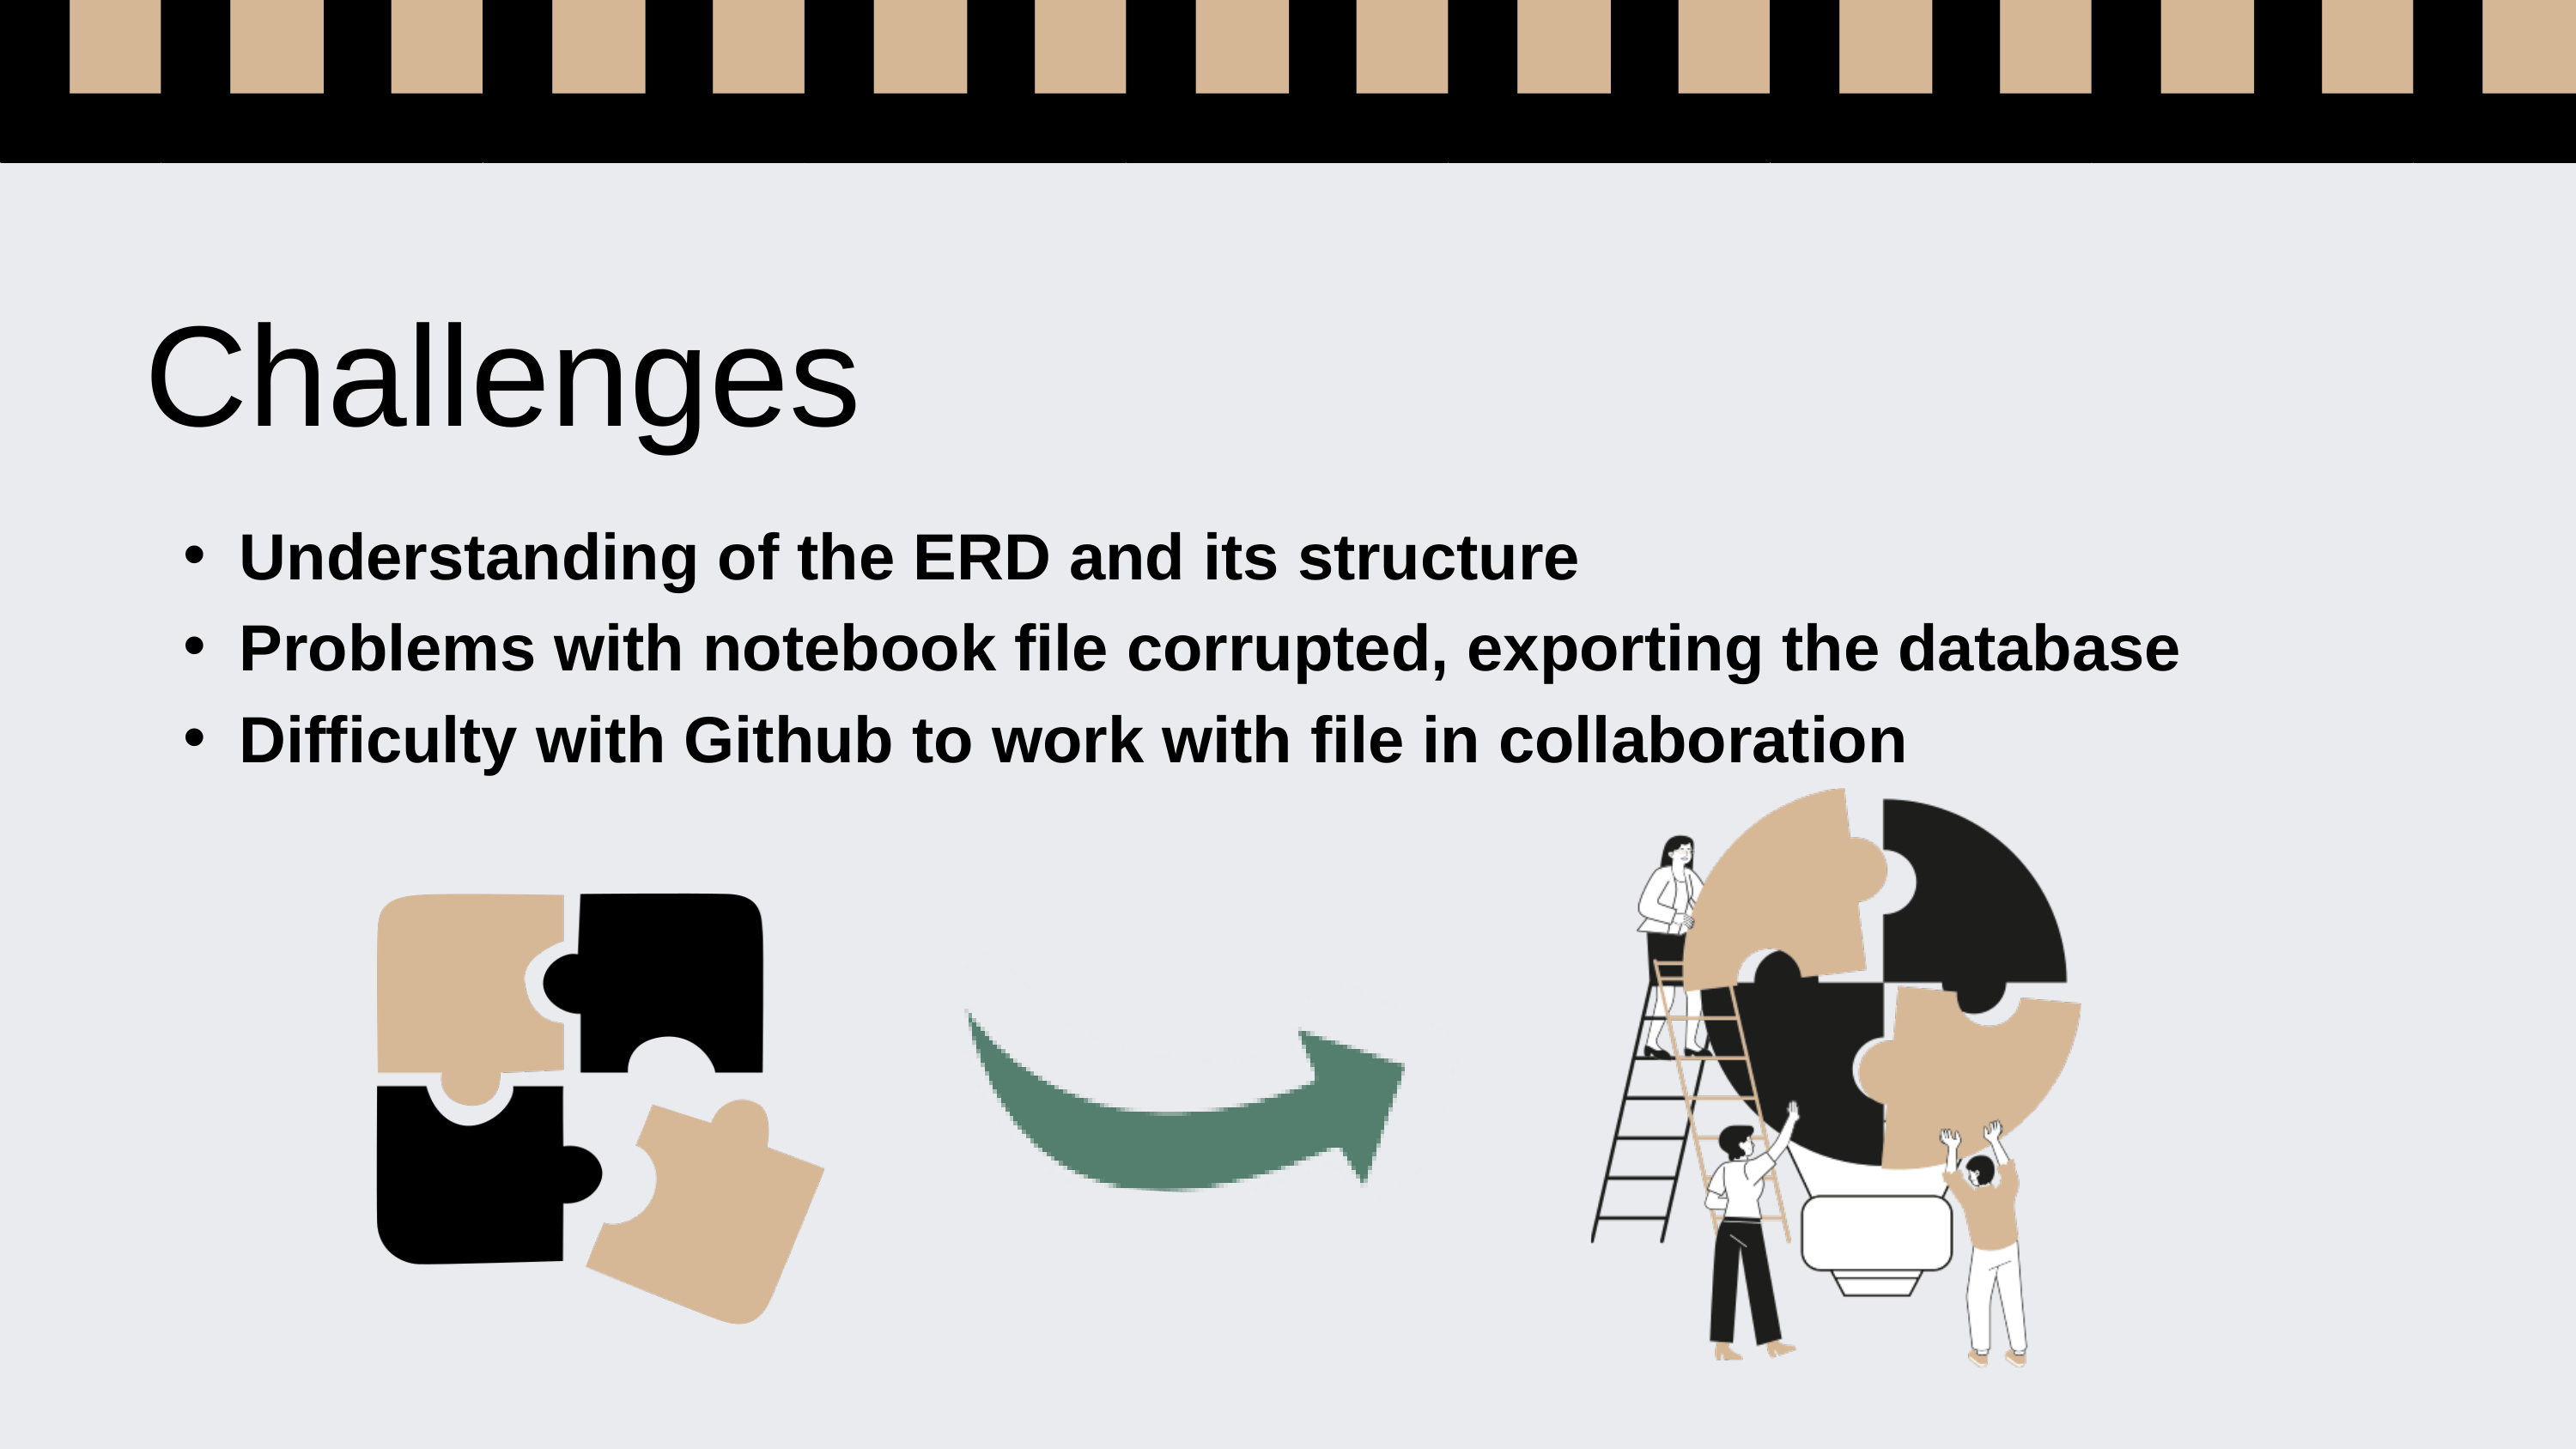

Challenges
Understanding of the ERD and its structure
Problems with notebook file corrupted, exporting the database
Difficulty with Github to work with file in collaboration